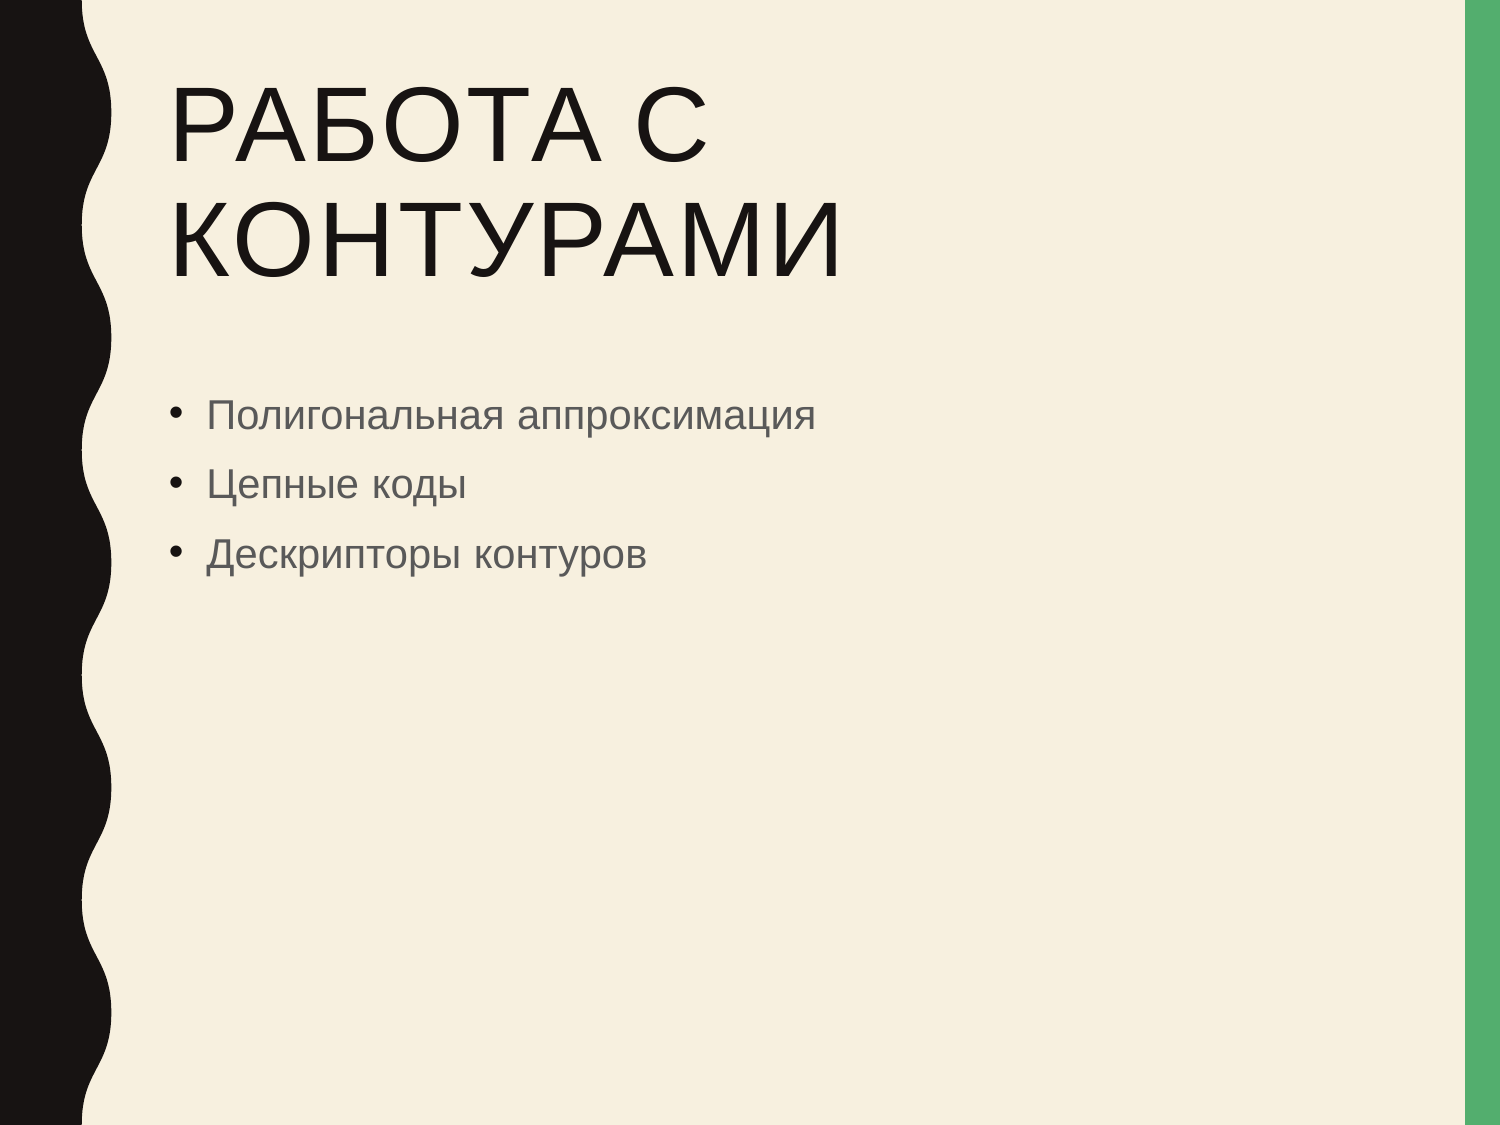

# Работа с контурами
Полигональная аппроксимация
Цепные коды
Дескрипторы контуров